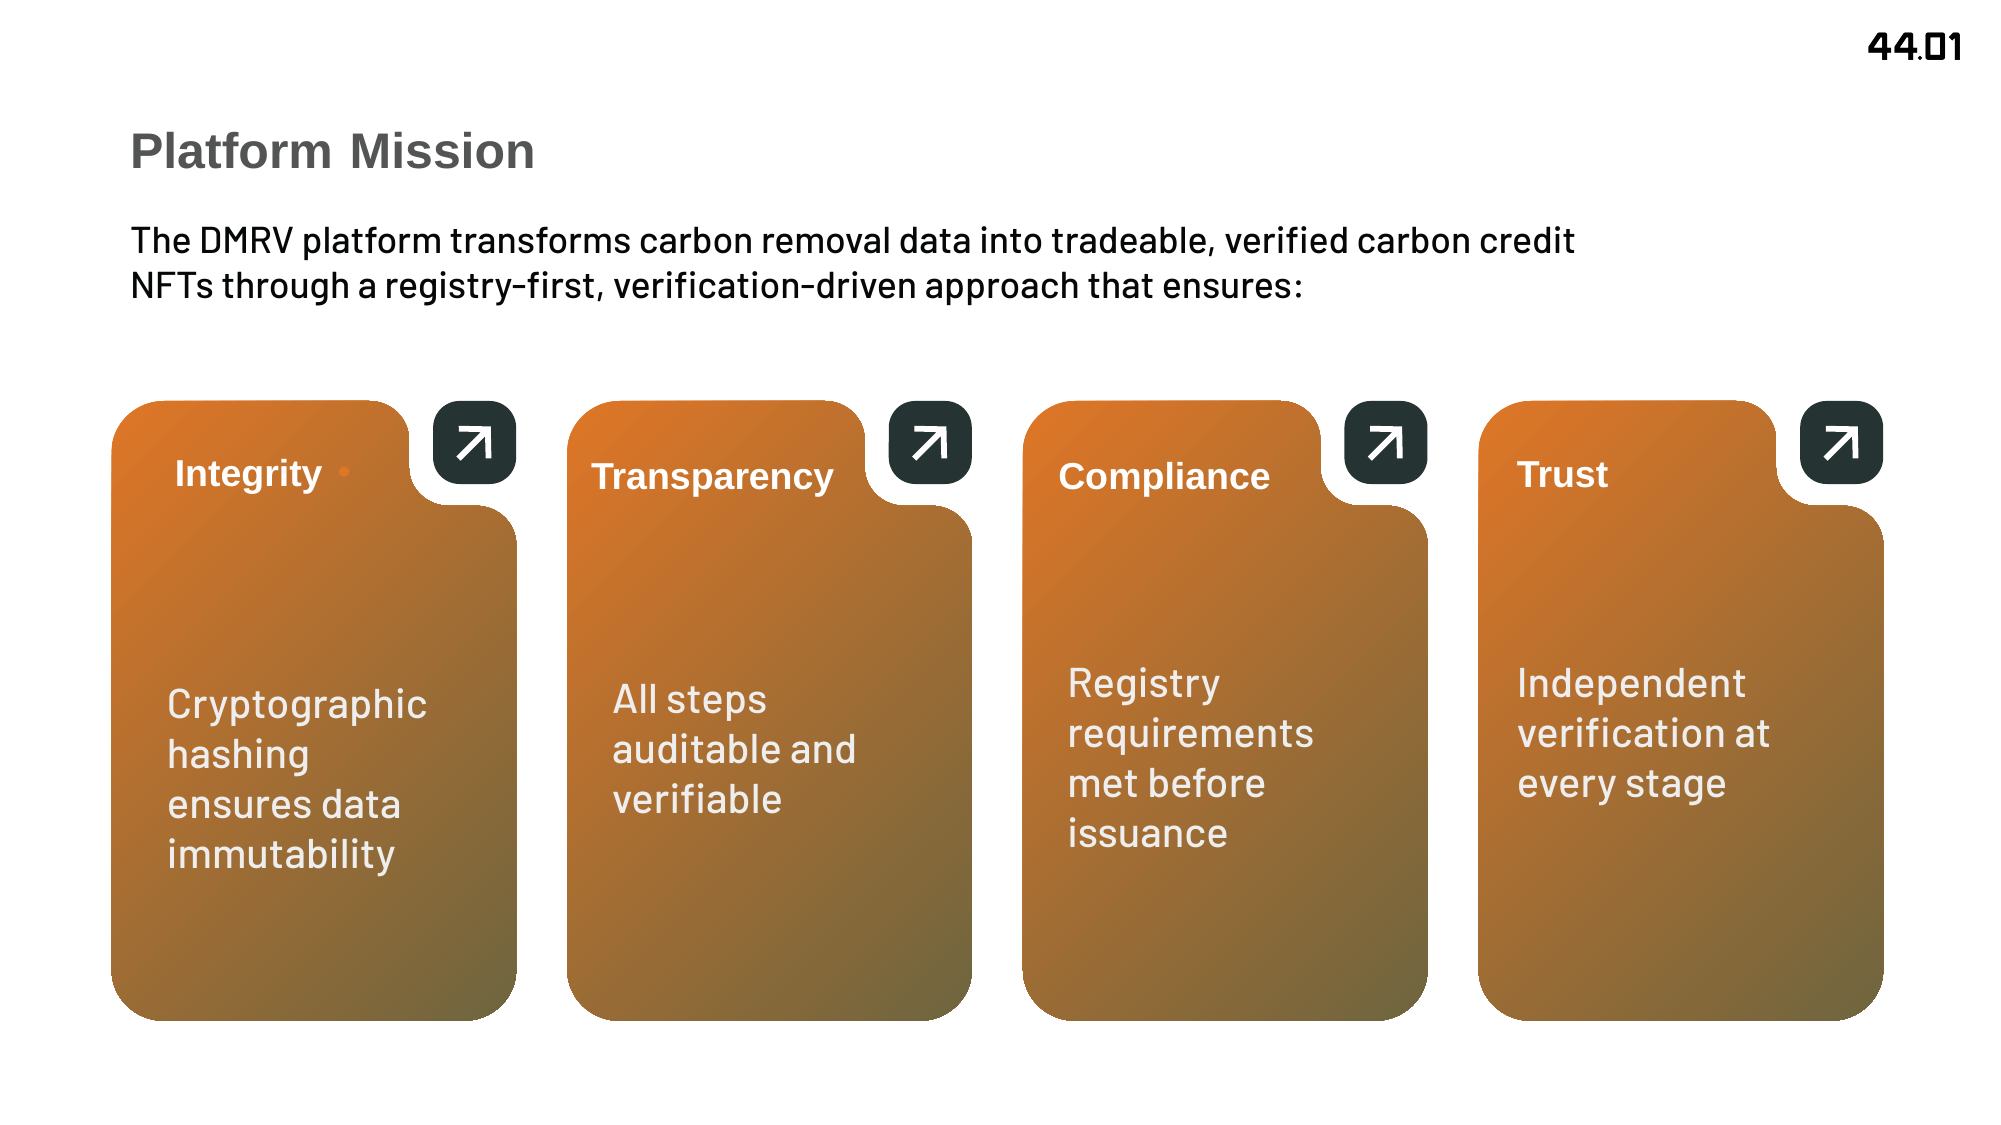

Platform Mission
The DMRV platform transforms carbon removal data into tradeable, verified carbon credit NFTs through a registry-first, verification-driven approach that ensures:

Integrity
Cryptographic hashing ensures data immutability

Transparency
All steps auditable and verifiable

Compliance
Registry requirements met before issuance

Trust
Independent verification at every stage